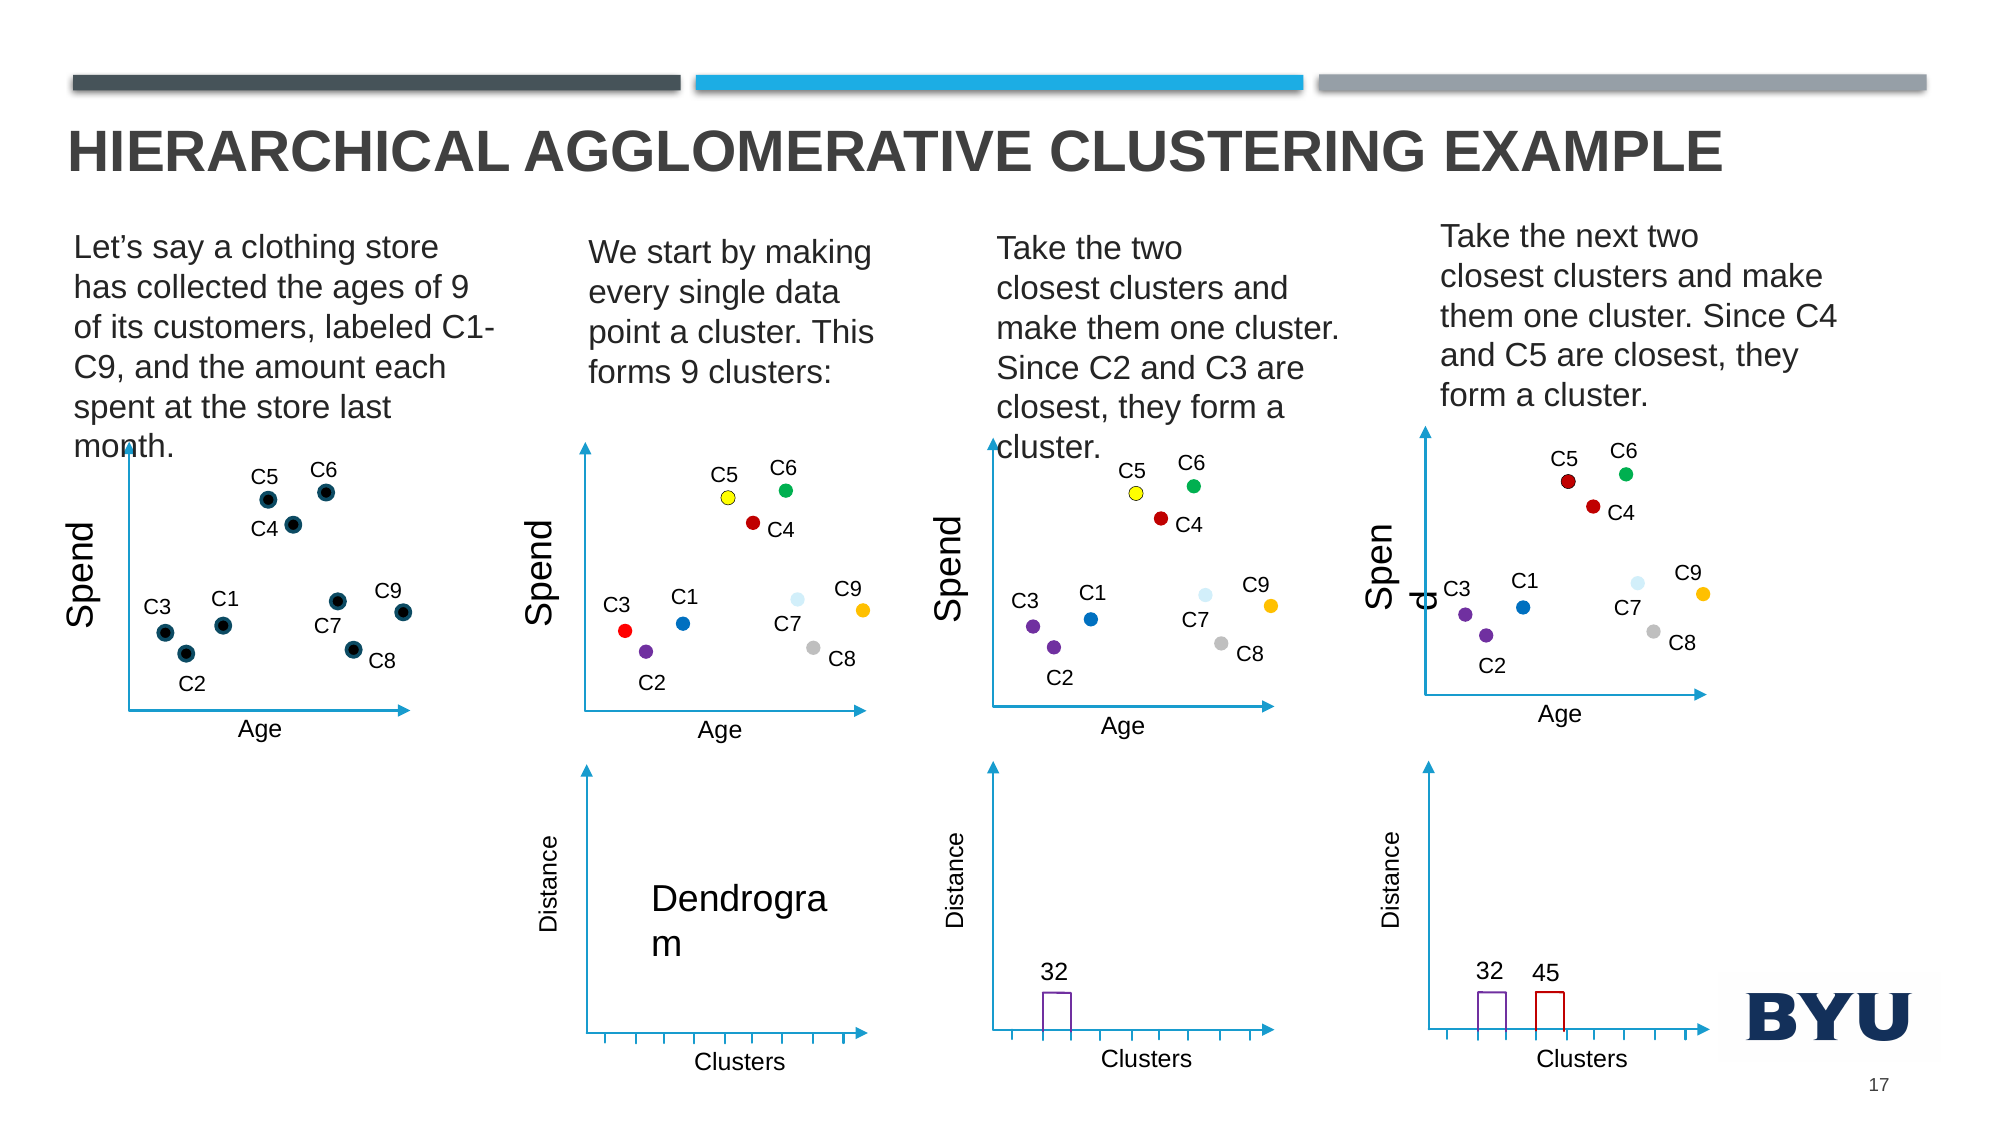

# Hierarchical Agglomerative Clustering Example
Take the next two closest clusters and make them one cluster. Since C4 and C5 are closest, they form a cluster.
Let’s say a clothing store has collected the ages of 9 of its customers, labeled C1-C9, and the amount each spent at the store last month.
Take the two closest clusters and make them one cluster. Since C2 and C3 are closest, they form a cluster.
We start by making every single data point a cluster. This forms 9 clusters:
C6
C5

C4

Spend
C9
C1
C3

C7

C8

C2
Age
C6
C5

C4

Spend
C9
C1
C3

C7

C8

C2
Age
C6
C5

C4

Spend
C9
C1
C3

C7

C8

C2
Age
C6
C5

C4

Spend
C9
C1
C3

C7

C8

C2
Age
Distance
32
45
Clusters
Distance
32
Clusters
Distance
Dendrogram
Clusters
17